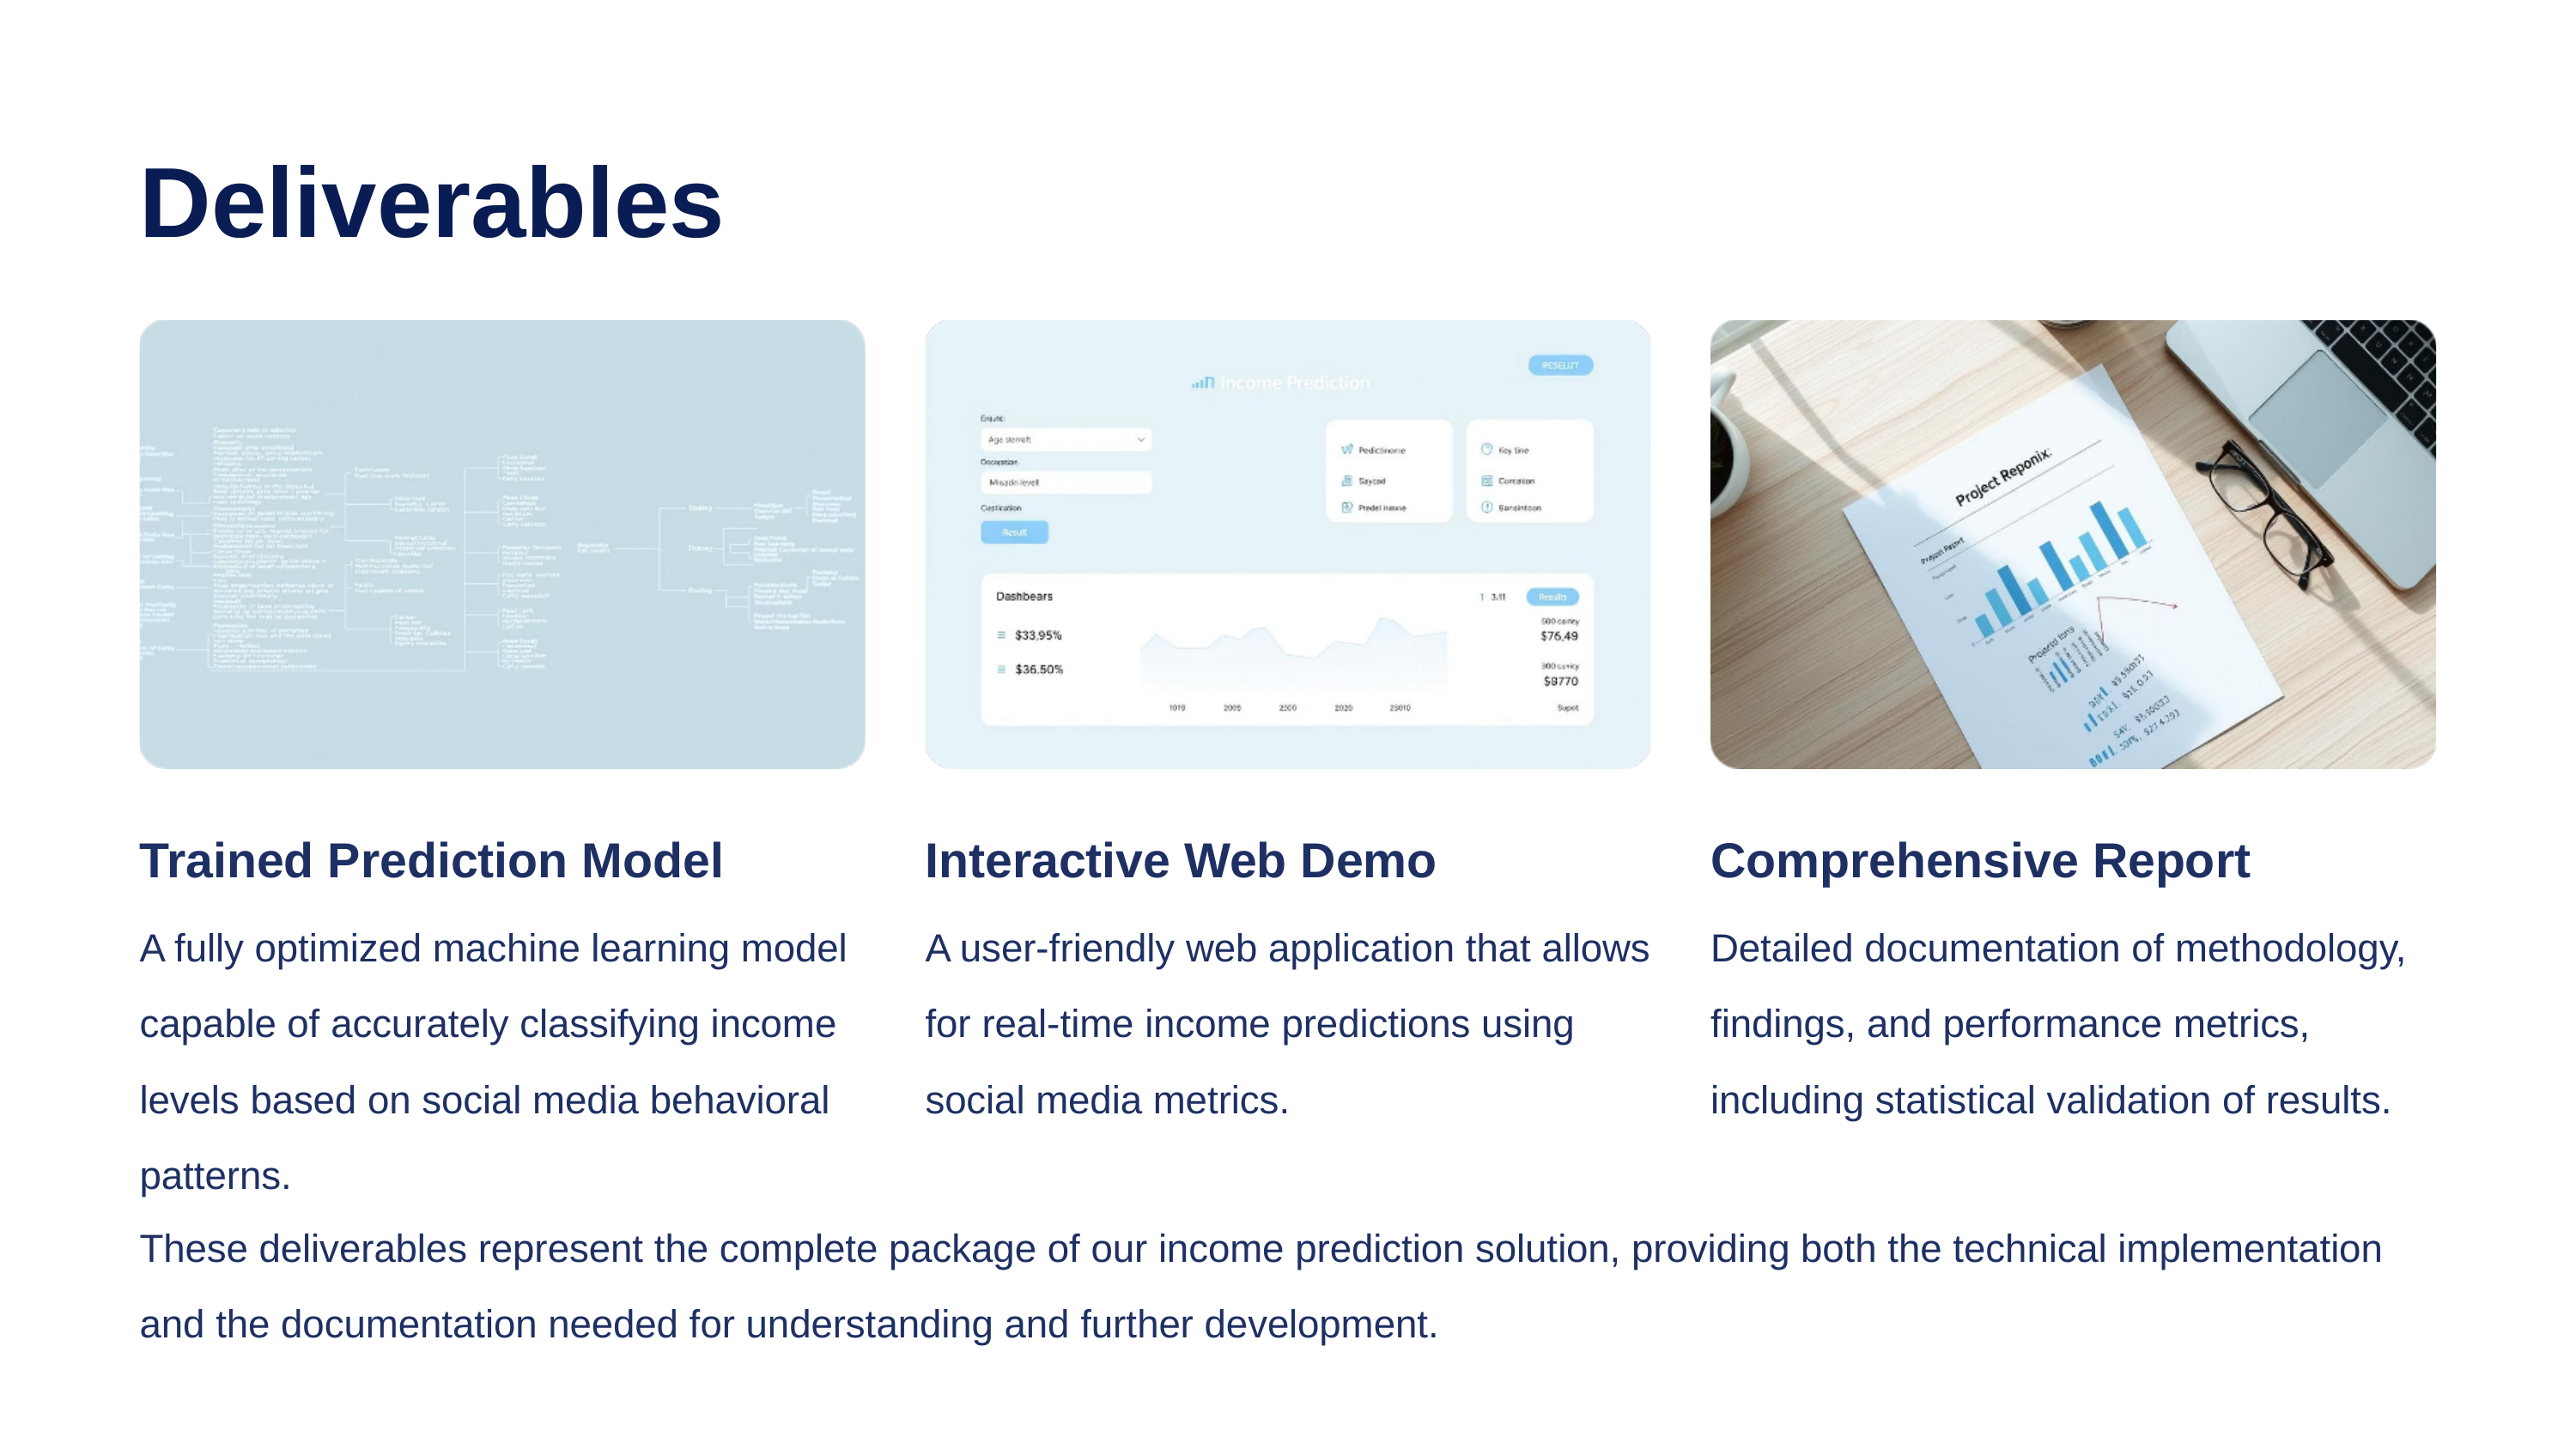

Deliverables

Trained Prediction Model

Comprehensive Report

Interactive Web Demo

A fully optimized machine learning model capable of accurately classifying income levels based on social media behavioral patterns.

Detailed documentation of methodology, findings, and performance metrics, including statistical validation of results.

A user-friendly web application that allows for real-time income predictions using social media metrics.

These deliverables represent the complete package of our income prediction solution, providing both the technical implementation and the documentation needed for understanding and further development.